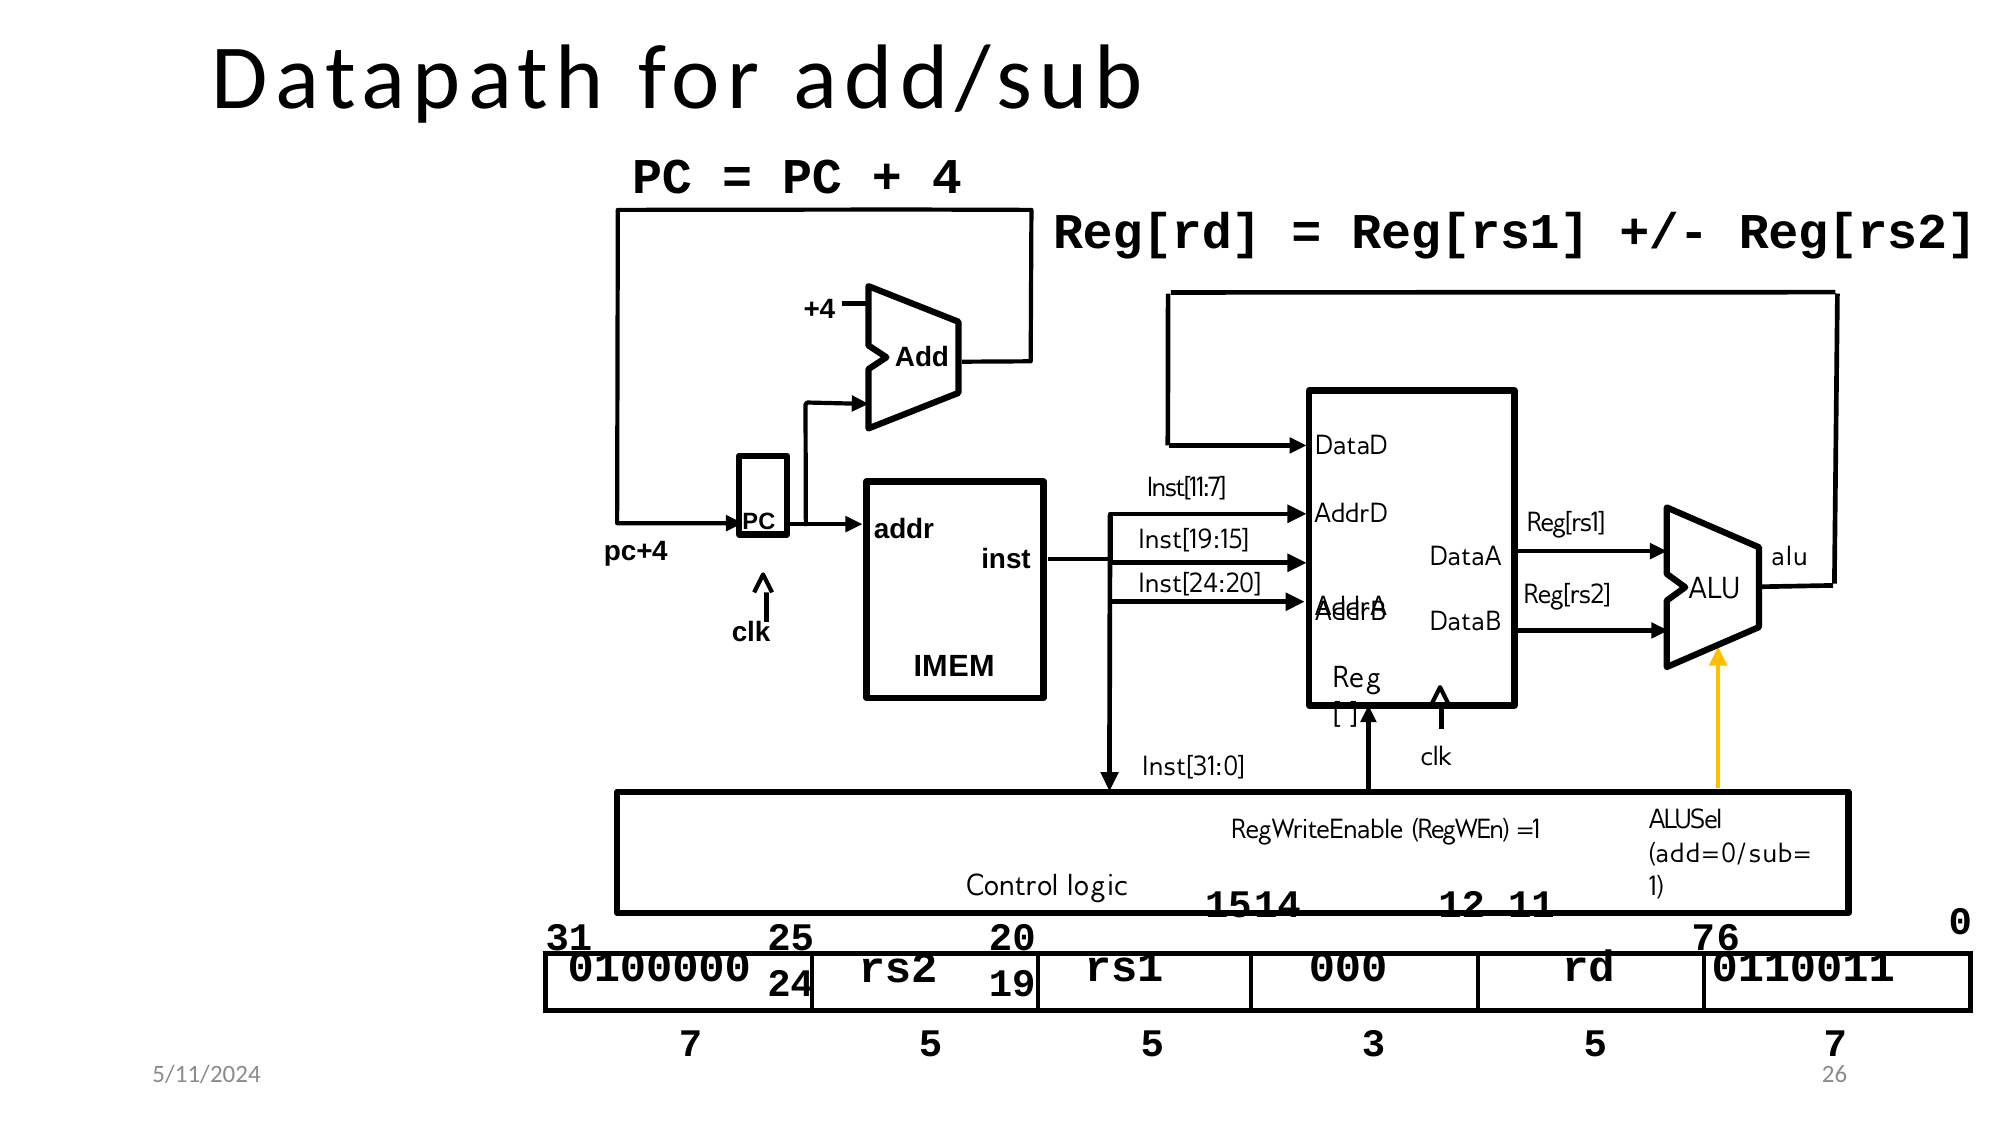

# Datapath for add/sub
PC = PC + 4
Reg[rd] = Reg[rs1] +/- Reg[rs2]

+4
Add

DataD

PC
Inst[11:7]

AddrD  AddrA
Reg[rs1]

addr
Inst[19:15]
pc+4
alu
DataA
inst
Inst[24:20]
ALU
Reg[rs2]
AddrB
DataB
clk

IMEM

Reg [ ]

clk
Inst[31:0]
ALUSel  (add=0/sub=1)
RegWriteEnable (RegWEn) =1

1514	12 11
Control logic
0
31
25 24
20 19
76
| 0100000 | rs2 | rs1 | 000 | rd | 0110011 |
| --- | --- | --- | --- | --- | --- |
7
5
5
3
5
7
5/11/2024
26